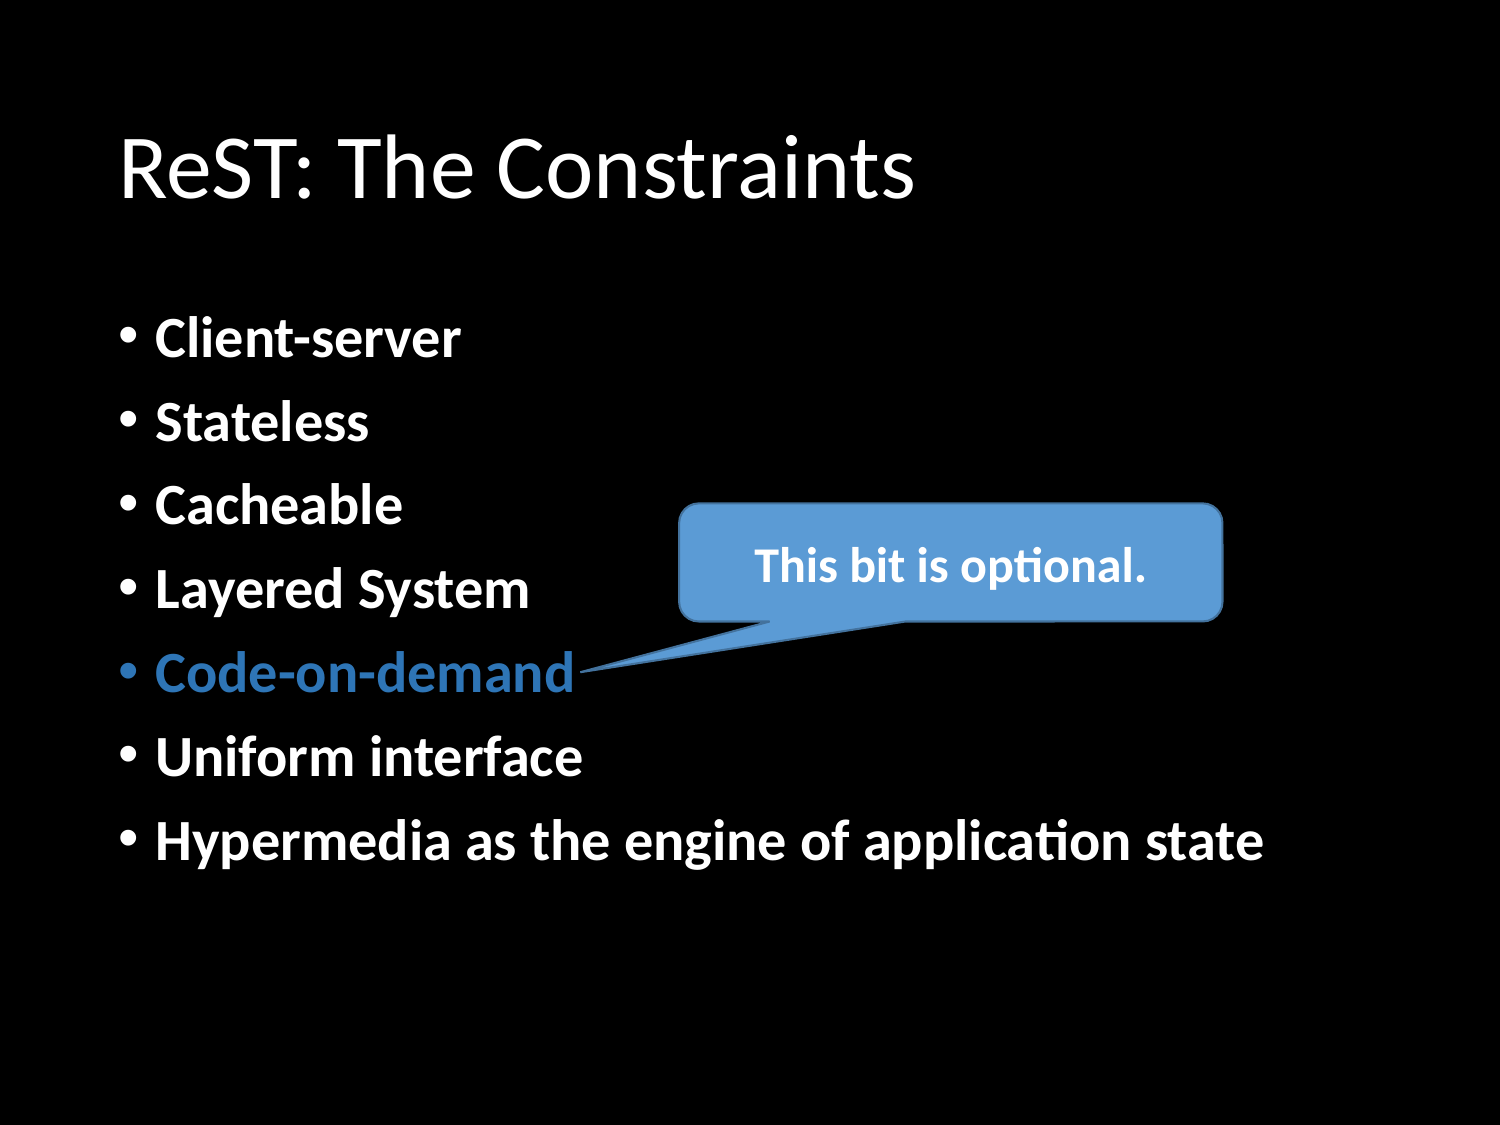

# ReST: The Constraints
Client-server
Stateless
Cacheable
Layered System
Code-on-demand
Uniform interface
Hypermedia as the engine of application state
This bit is optional.